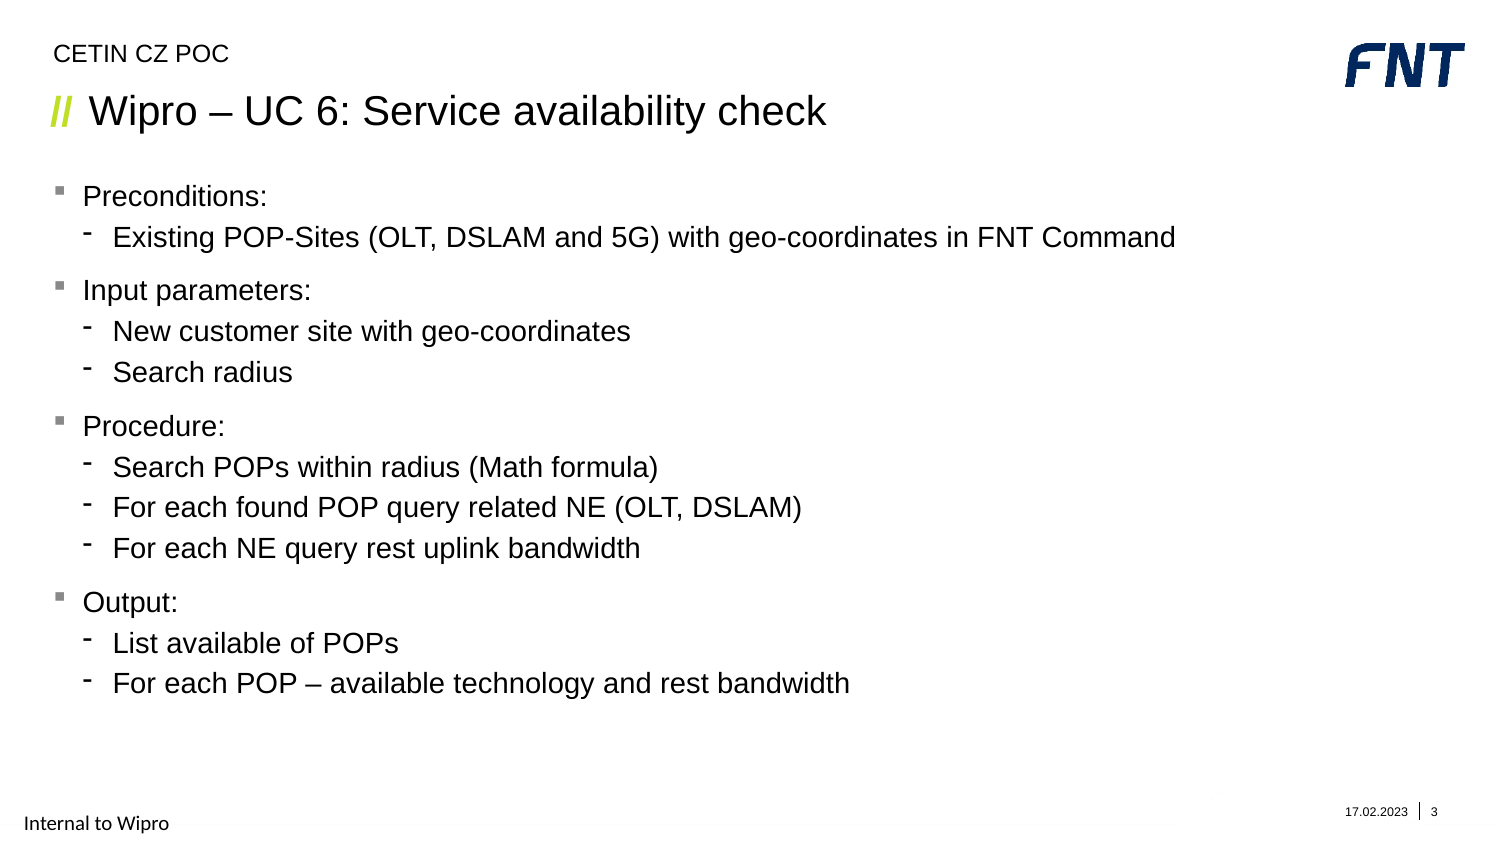

CETIN CZ POC
# Wipro – UC 6: Service availability check
Preconditions:
Existing POP-Sites (OLT, DSLAM and 5G) with geo-coordinates in FNT Command
Input parameters:
New customer site with geo-coordinates
Search radius
Procedure:
Search POPs within radius (Math formula)
For each found POP query related NE (OLT, DSLAM)
For each NE query rest uplink bandwidth
Output:
List available of POPs
For each POP – available technology and rest bandwidth
17.02.2023
3